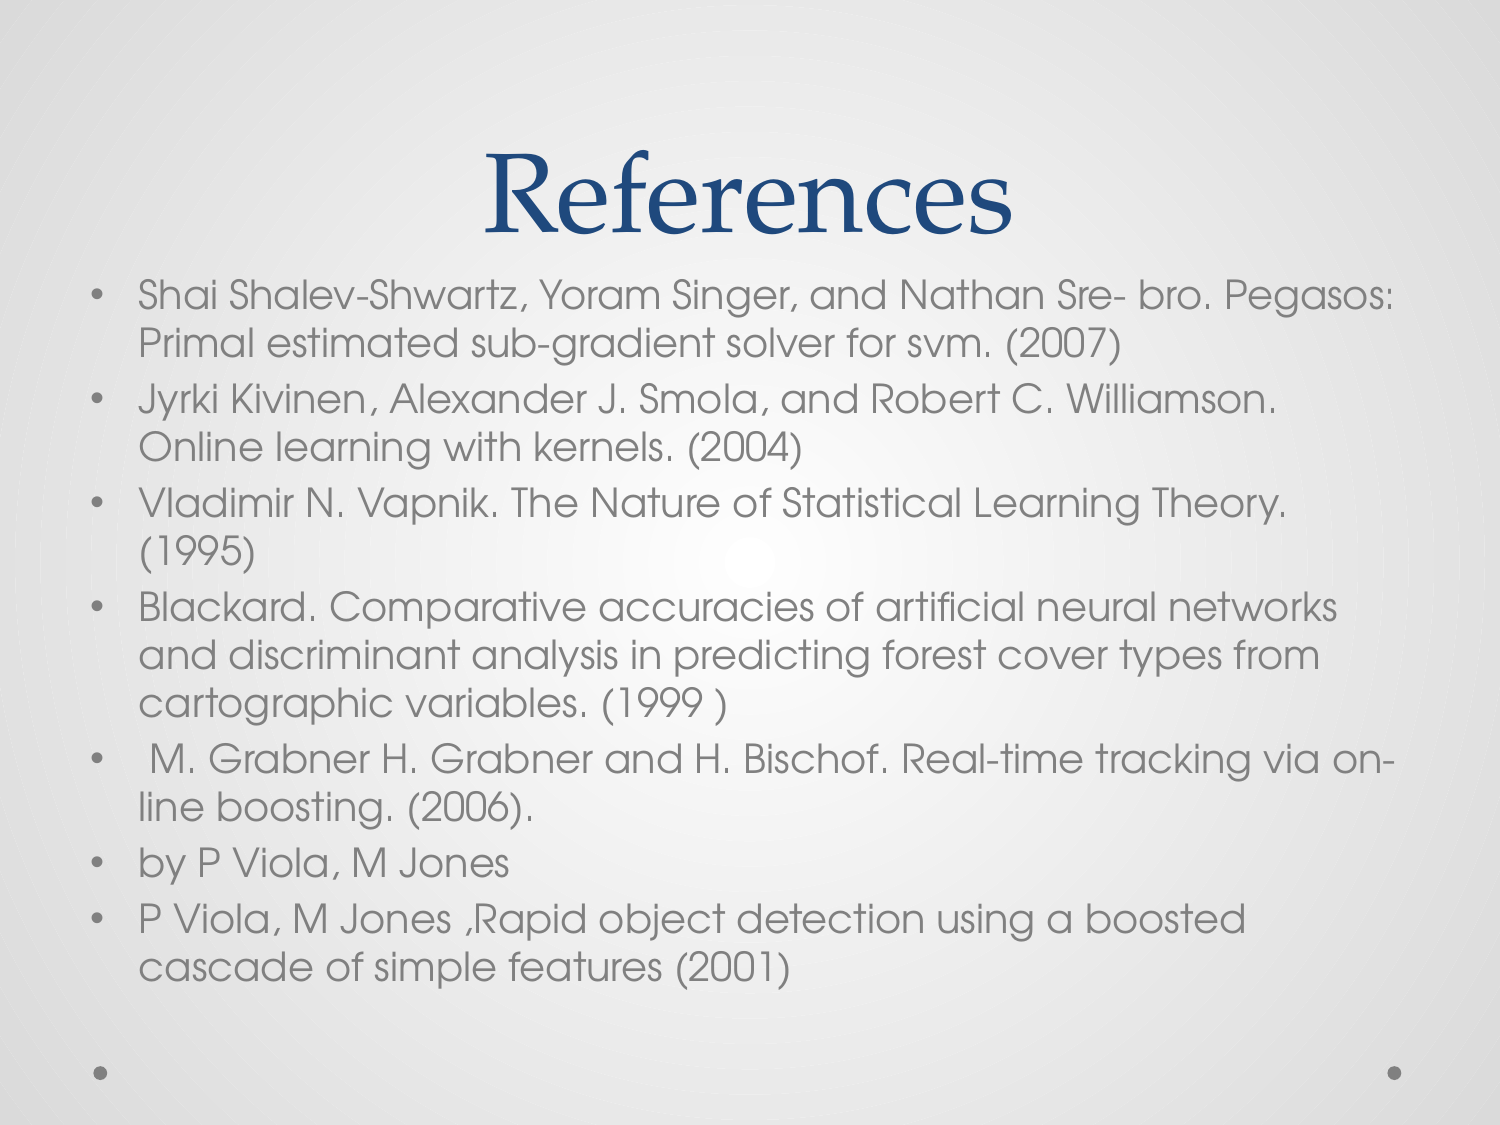

# References
Shai Shalev-Shwartz, Yoram Singer, and Nathan Sre- bro. Pegasos: Primal estimated sub-gradient solver for svm. (2007)
Jyrki Kivinen, Alexander J. Smola, and Robert C. Williamson. Online learning with kernels. (2004)
Vladimir N. Vapnik. The Nature of Statistical Learning Theory. (1995)
Blackard. Comparative accuracies of artificial neural networks and discriminant analysis in predicting forest cover types from cartographic variables. (1999 )
 M. Grabner H. Grabner and H. Bischof. Real-time tracking via on-line boosting. (2006).
by P Viola, M Jones
P Viola, M Jones ,Rapid object detection using a boosted cascade of simple features (2001)